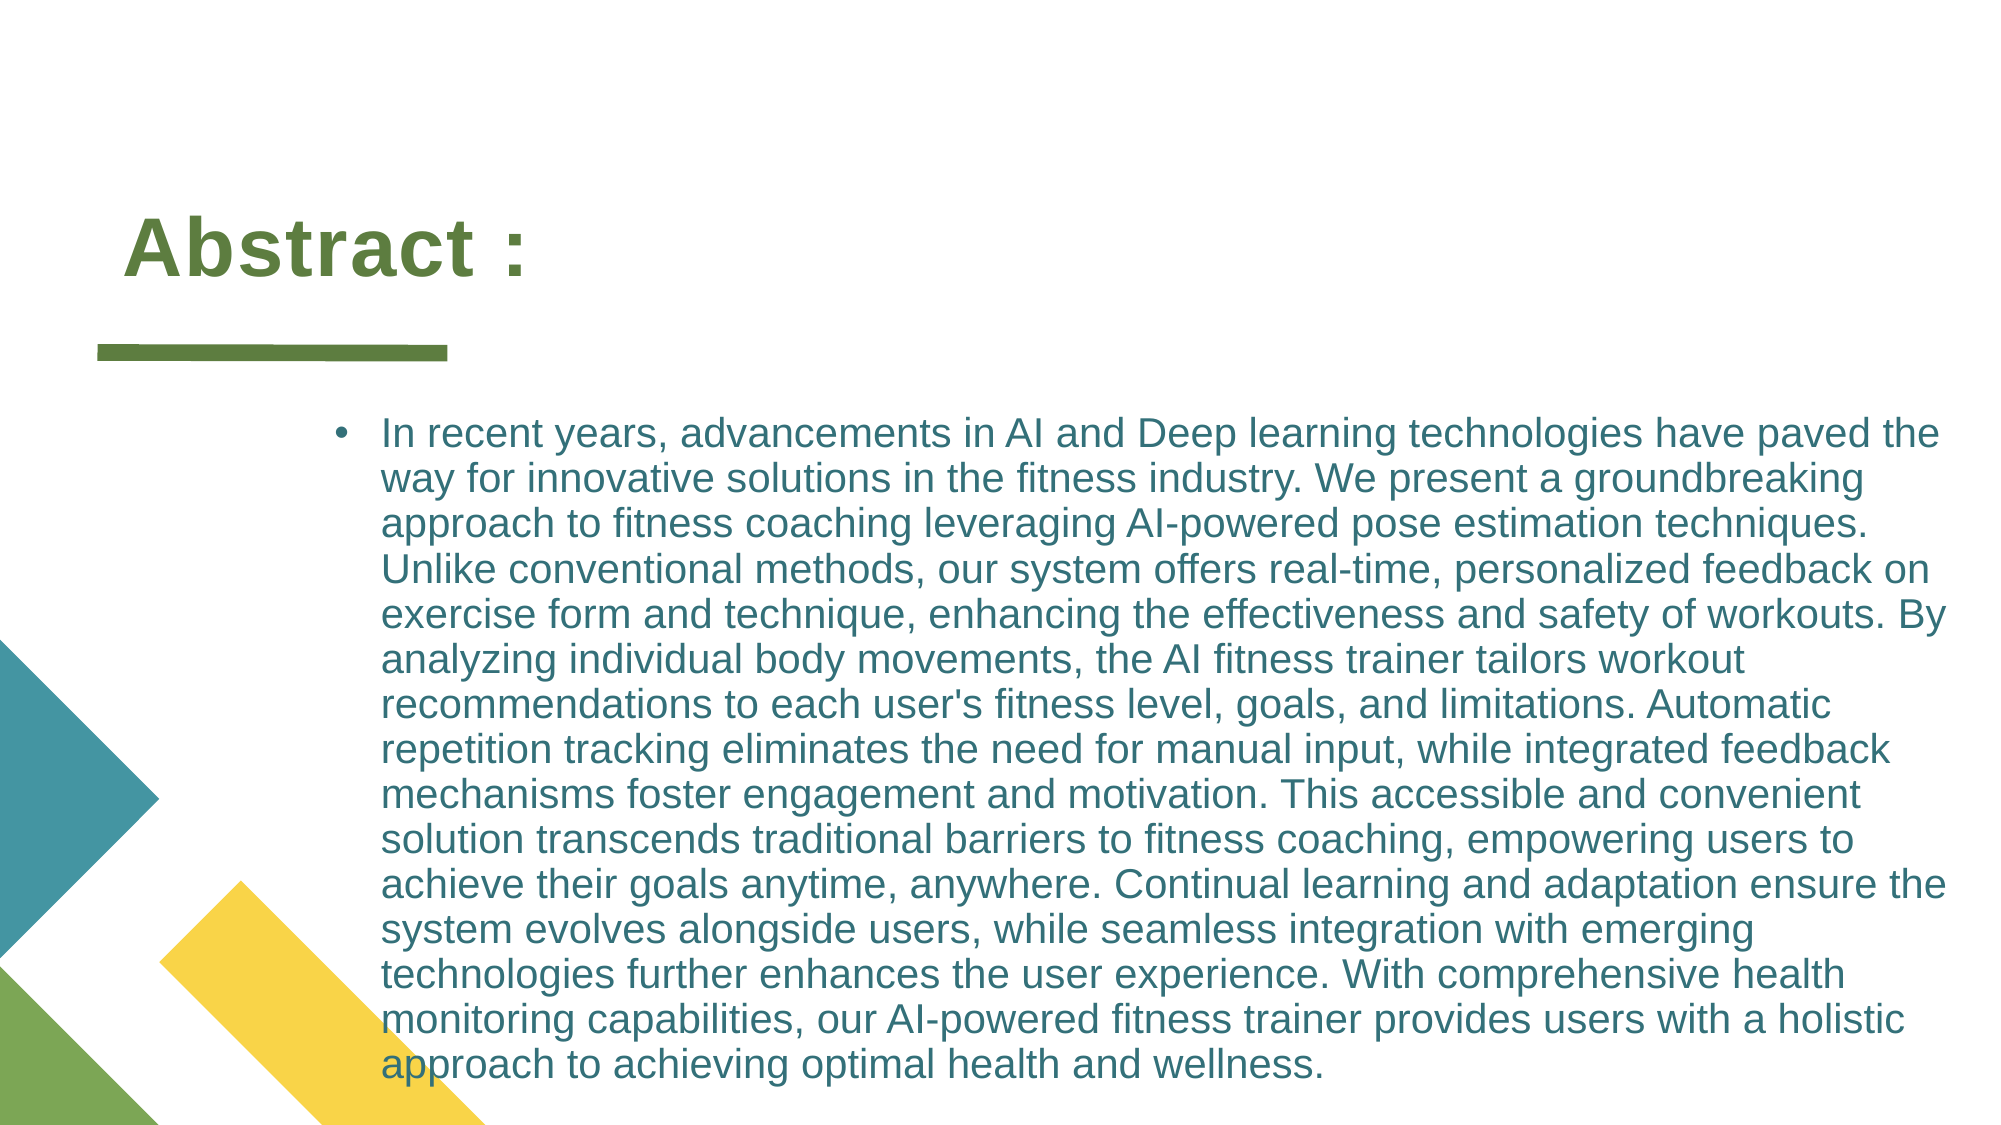

# Abstract :
In recent years, advancements in AI and Deep learning technologies have paved the way for innovative solutions in the fitness industry. We present a groundbreaking approach to fitness coaching leveraging AI-powered pose estimation techniques. Unlike conventional methods, our system offers real-time, personalized feedback on exercise form and technique, enhancing the effectiveness and safety of workouts. By analyzing individual body movements, the AI fitness trainer tailors workout recommendations to each user's fitness level, goals, and limitations. Automatic repetition tracking eliminates the need for manual input, while integrated feedback mechanisms foster engagement and motivation. This accessible and convenient solution transcends traditional barriers to fitness coaching, empowering users to achieve their goals anytime, anywhere. Continual learning and adaptation ensure the system evolves alongside users, while seamless integration with emerging technologies further enhances the user experience. With comprehensive health monitoring capabilities, our AI-powered fitness trainer provides users with a holistic approach to achieving optimal health and wellness.